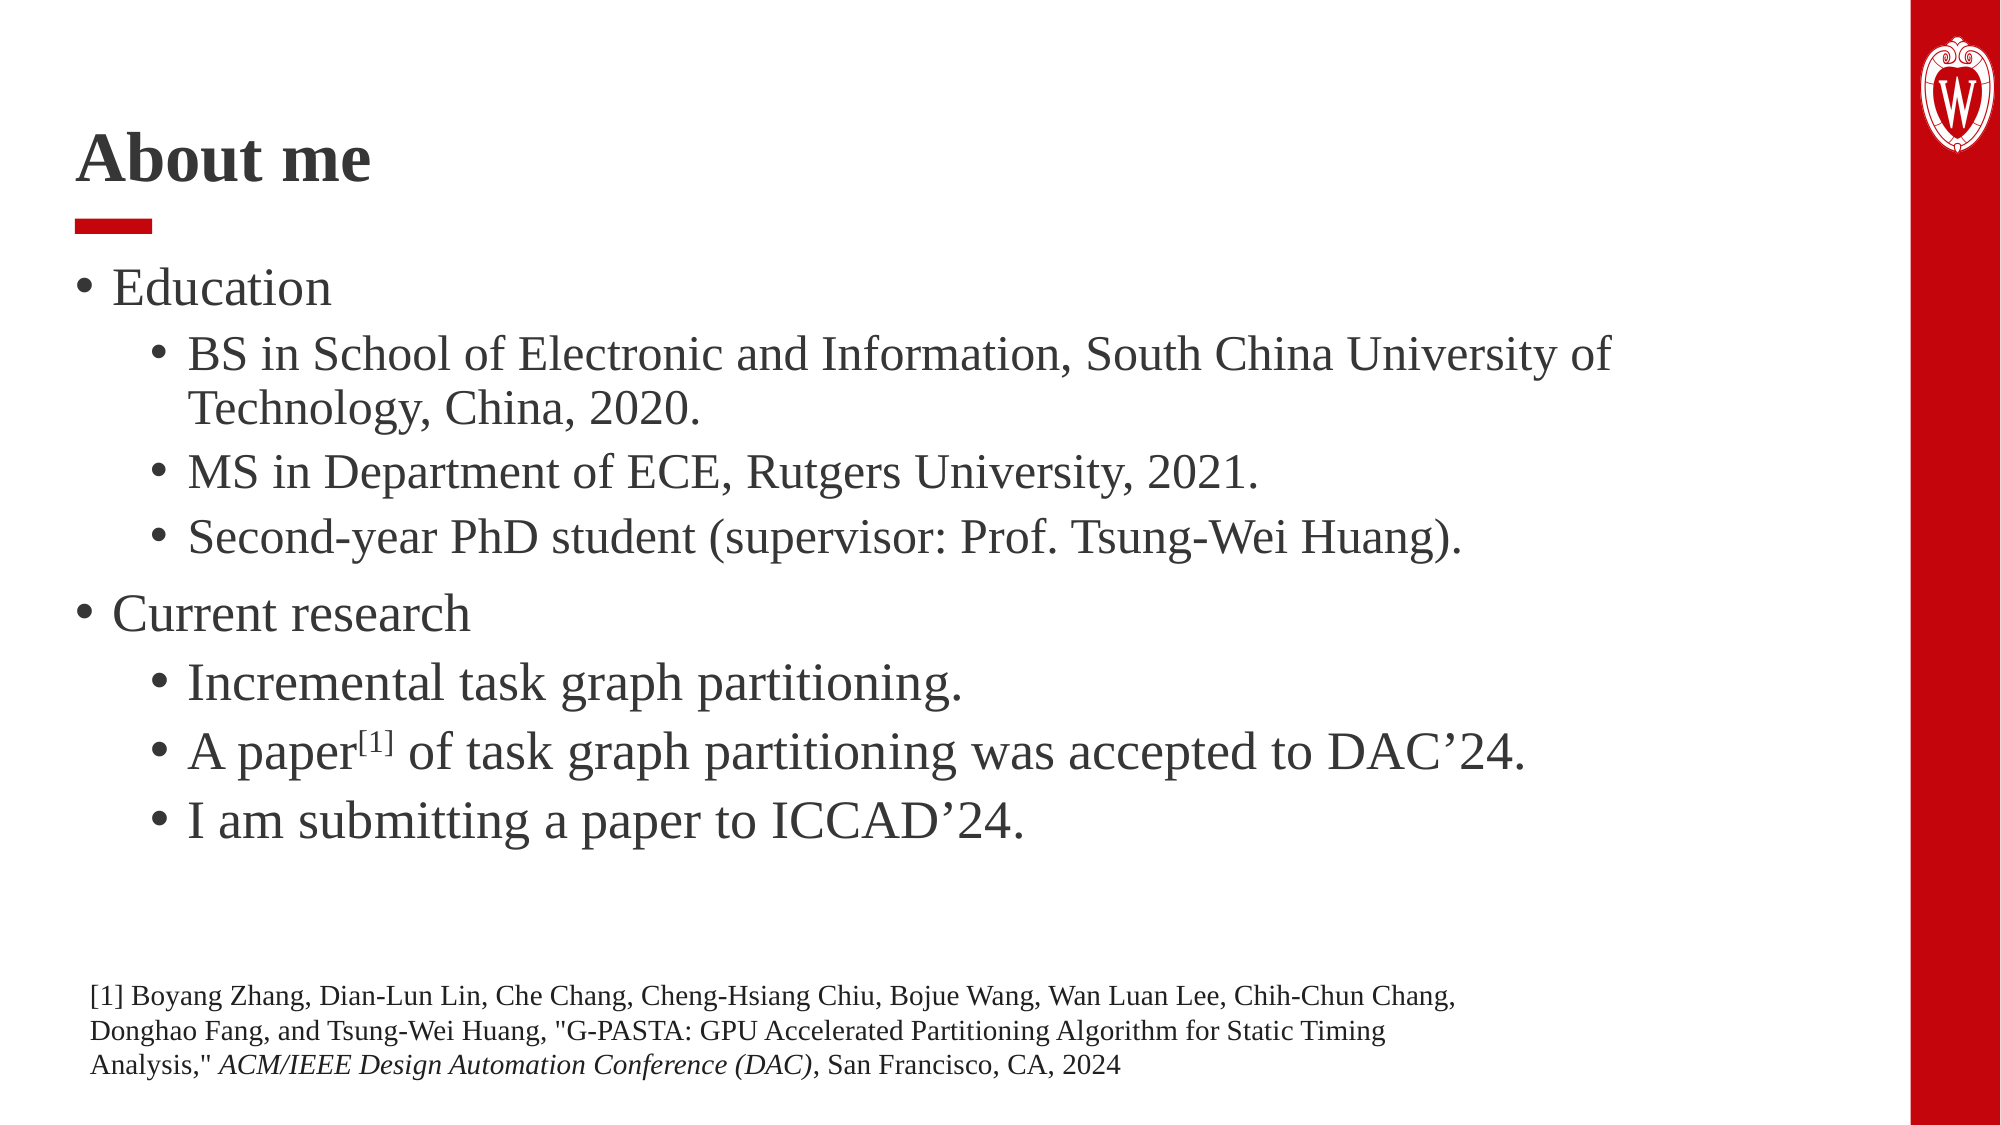

# About me
Education
BS in School of Electronic and Information, South China University of Technology, China, 2020.
MS in Department of ECE, Rutgers University, 2021.
Second-year PhD student (supervisor: Prof. Tsung-Wei Huang).
Current research
Incremental task graph partitioning.
A paper[1] of task graph partitioning was accepted to DAC’24.
I am submitting a paper to ICCAD’24.
[1] Boyang Zhang, Dian-Lun Lin, Che Chang, Cheng-Hsiang Chiu, Bojue Wang, Wan Luan Lee, Chih-Chun Chang, Donghao Fang, and Tsung-Wei Huang, "G-PASTA: GPU Accelerated Partitioning Algorithm for Static Timing Analysis," ACM/IEEE Design Automation Conference (DAC), San Francisco, CA, 2024